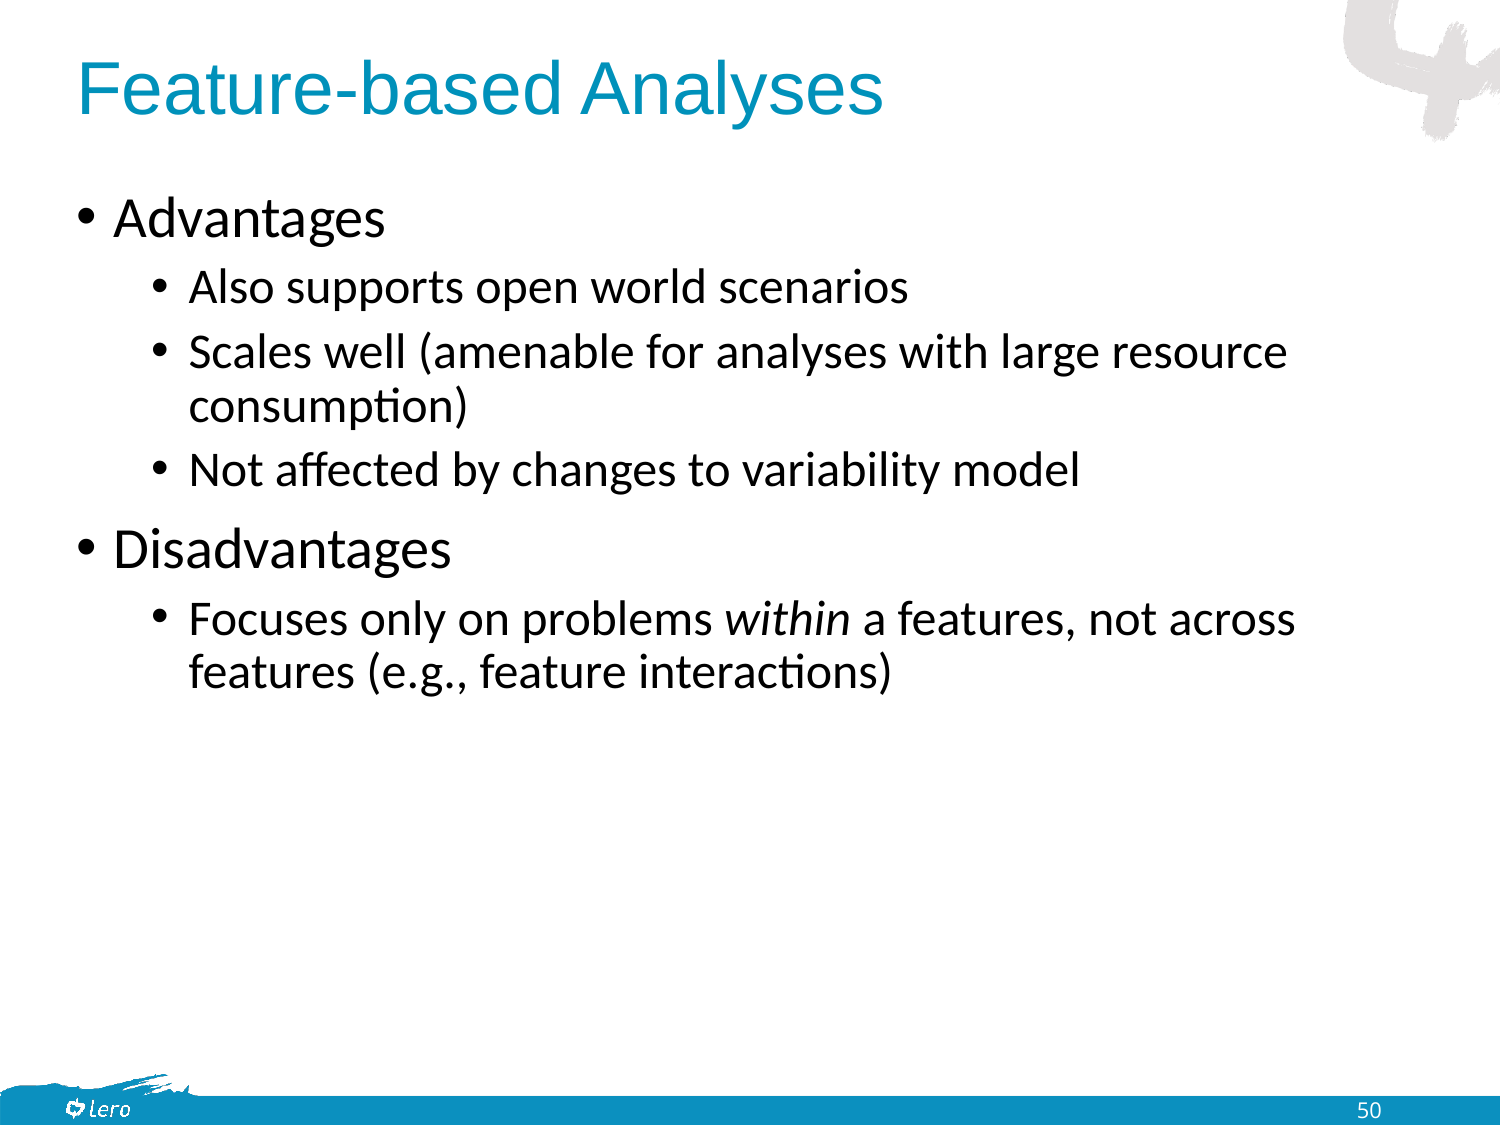

# Feature-based Analyses
Advantages
Also supports open world scenarios
Scales well (amenable for analyses with large resource consumption)
Not affected by changes to variability model
Disadvantages
Focuses only on problems within a features, not across features (e.g., feature interactions)
50